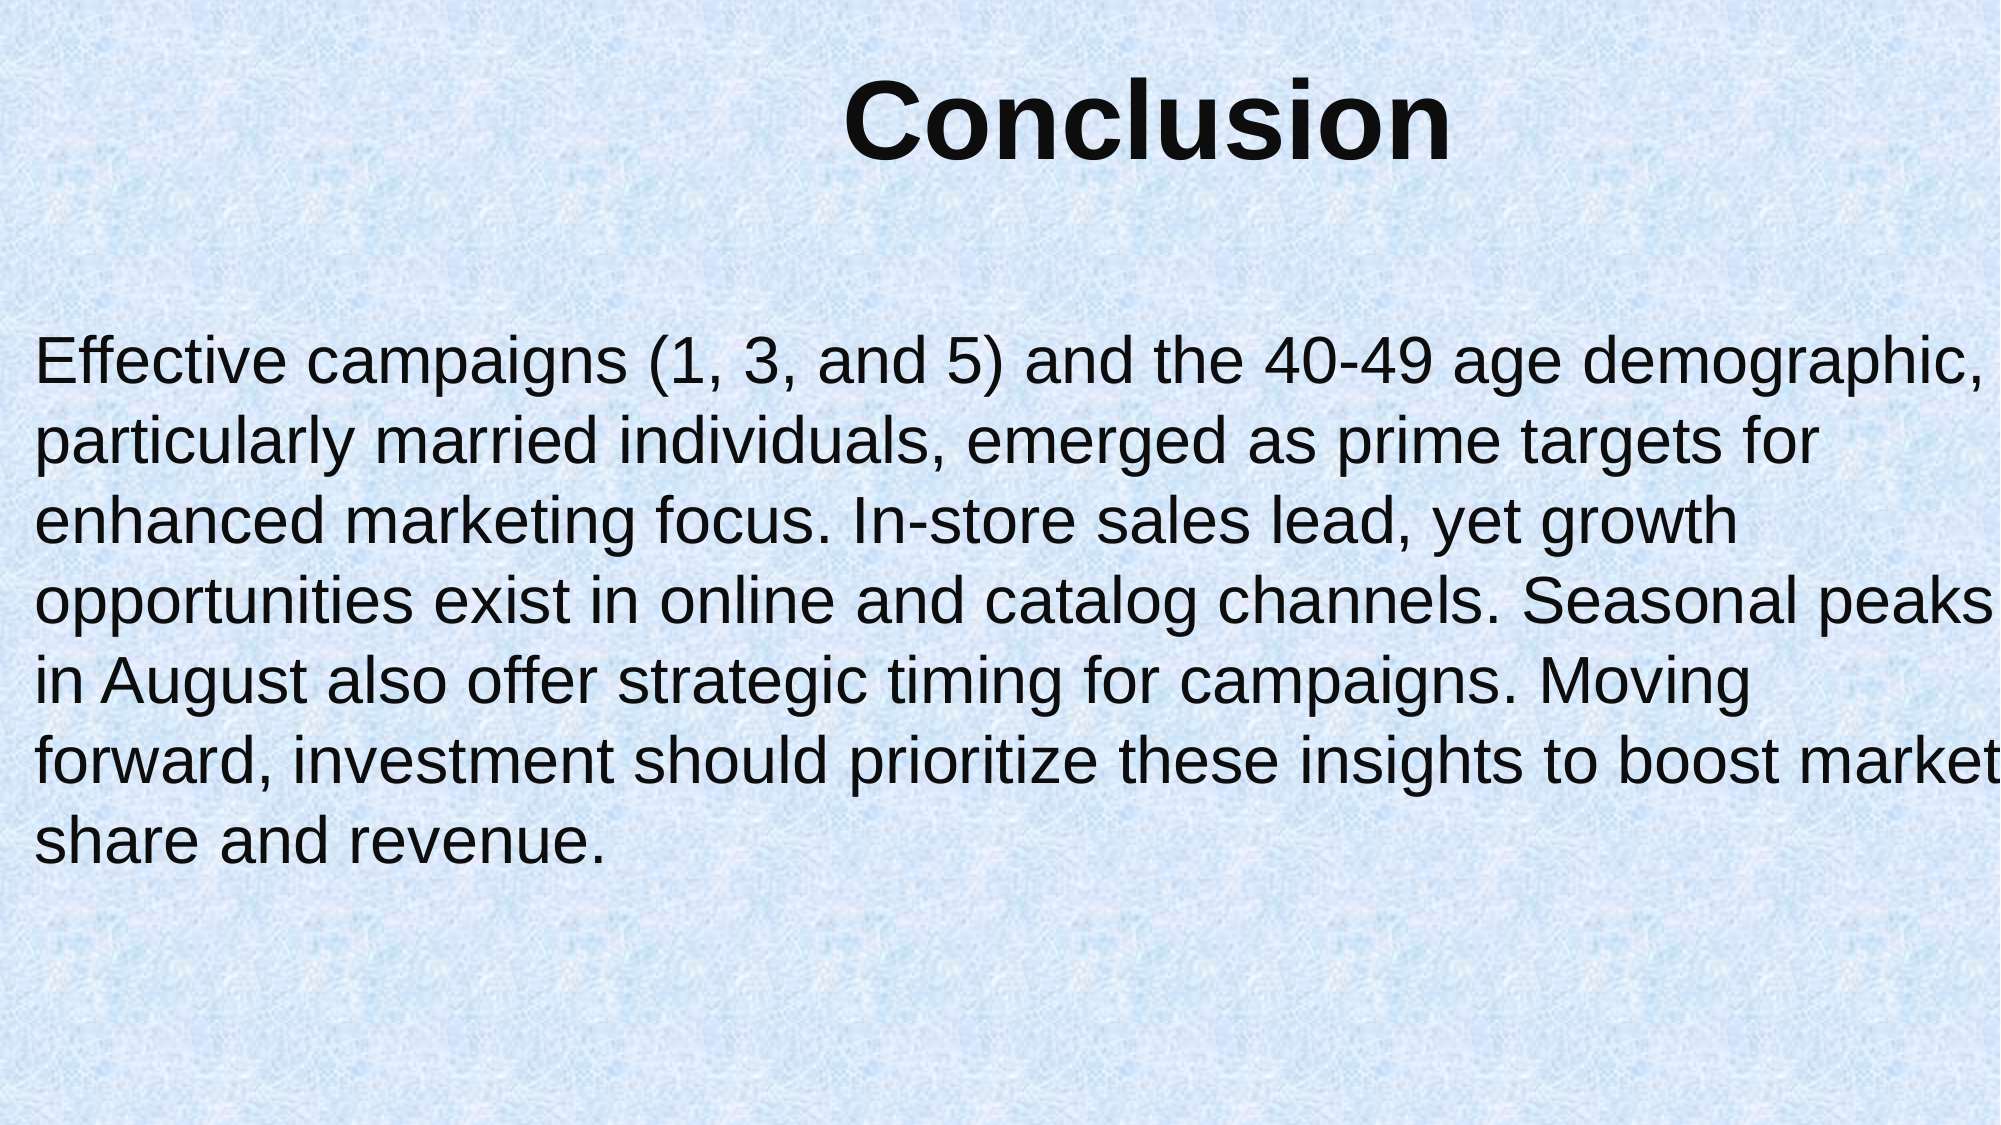

Conclusion

Effective campaigns (1, 3, and 5) and the 40-49 age demographic, particularly married individuals, emerged as prime targets for enhanced marketing focus. In-store sales lead, yet growth opportunities exist in online and catalog channels. Seasonal peaks in August also offer strategic timing for campaigns. Moving forward, investment should prioritize these insights to boost market share and revenue.